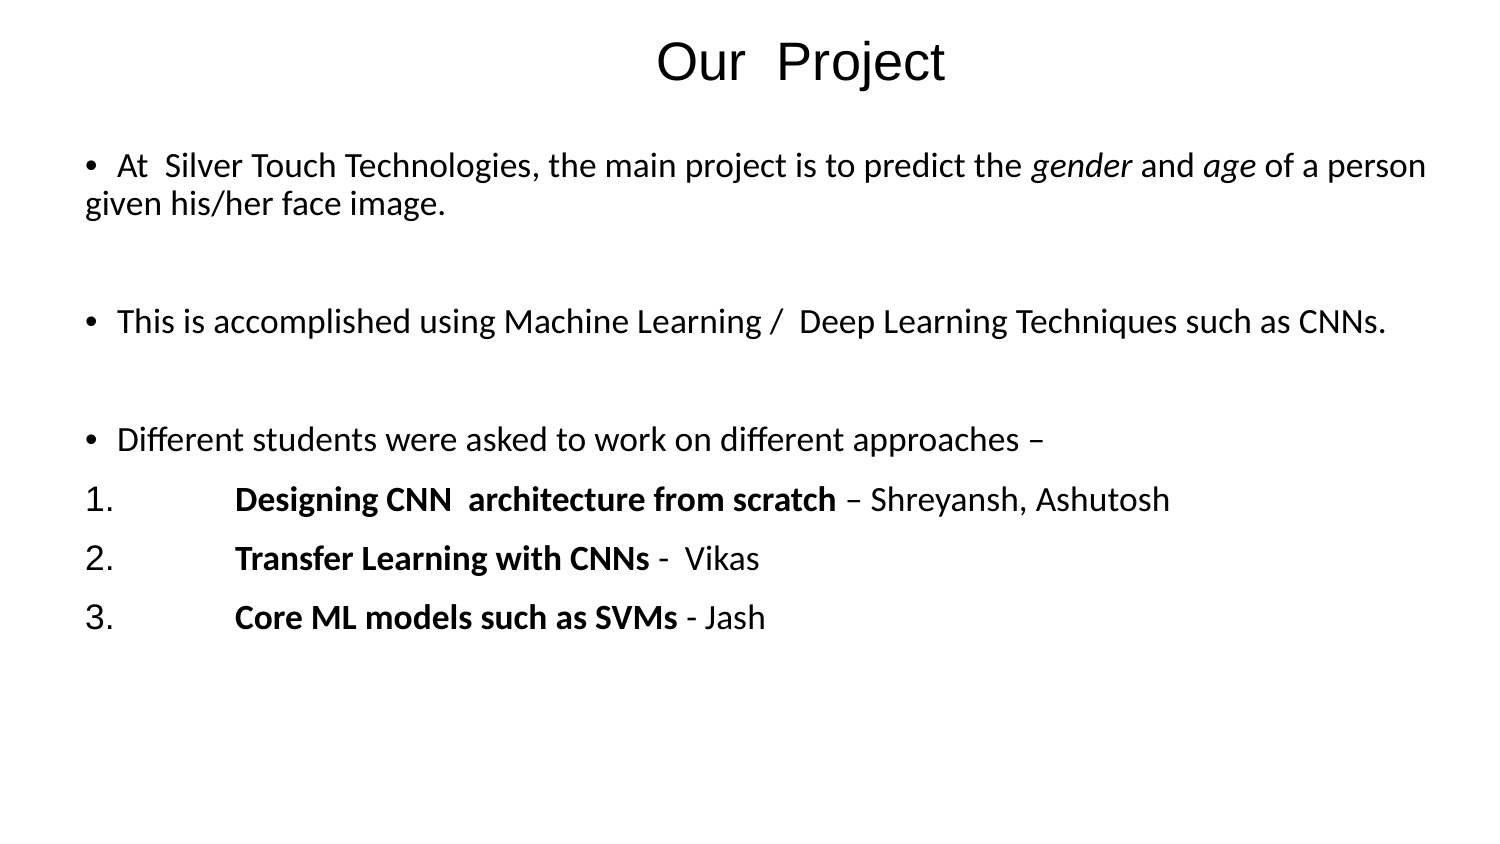

# Our  Project
•  At  Silver Touch Technologies, the main project is to predict the gender and age of a person given his/her face image.

•  This is accomplished using Machine Learning /  Deep Learning Techniques such as CNNs.

•  Different students were asked to work on different approaches –
1.	Designing CNN  architecture from scratch – Shreyansh, Ashutosh
2.	Transfer Learning with CNNs -  Vikas
3.	Core ML models such as SVMs - Jash